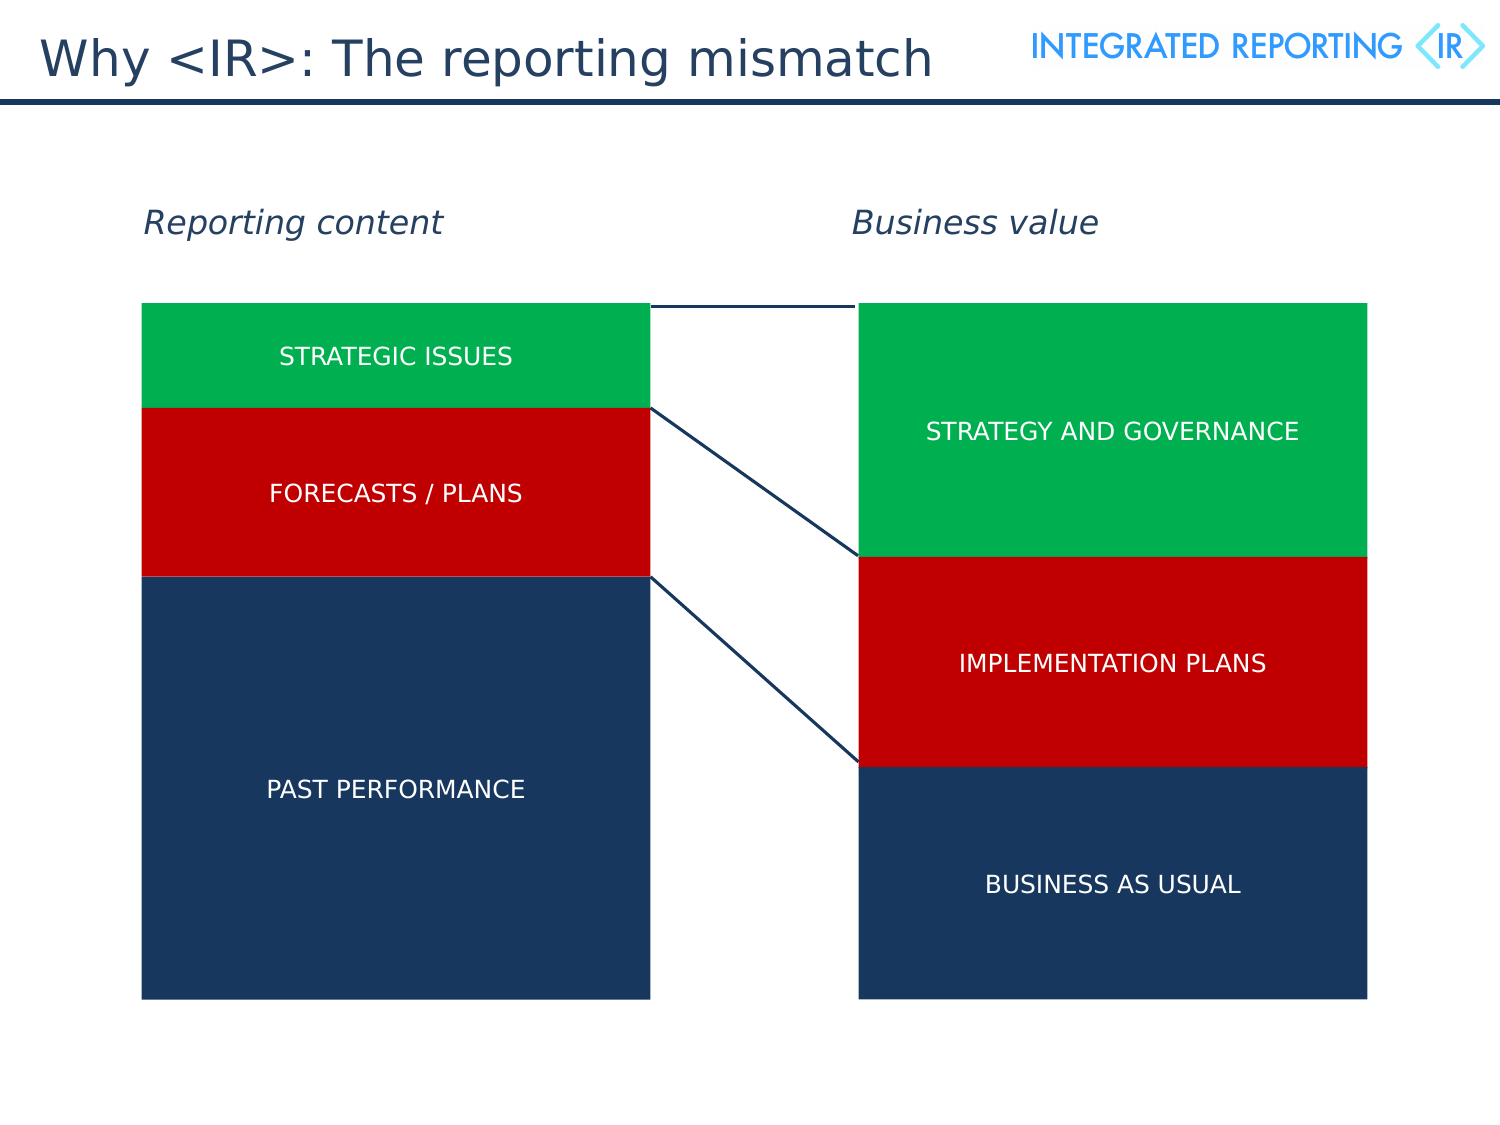

Why <IR>: The reporting mismatch
Reporting content
STRATEGIC ISSUES
FORECASTS / PLANS
PAST PERFORMANCE
Business value

STRATEGY AND GOVERNANCE
IMPLEMENTATION PLANS
BUSINESS AS USUAL